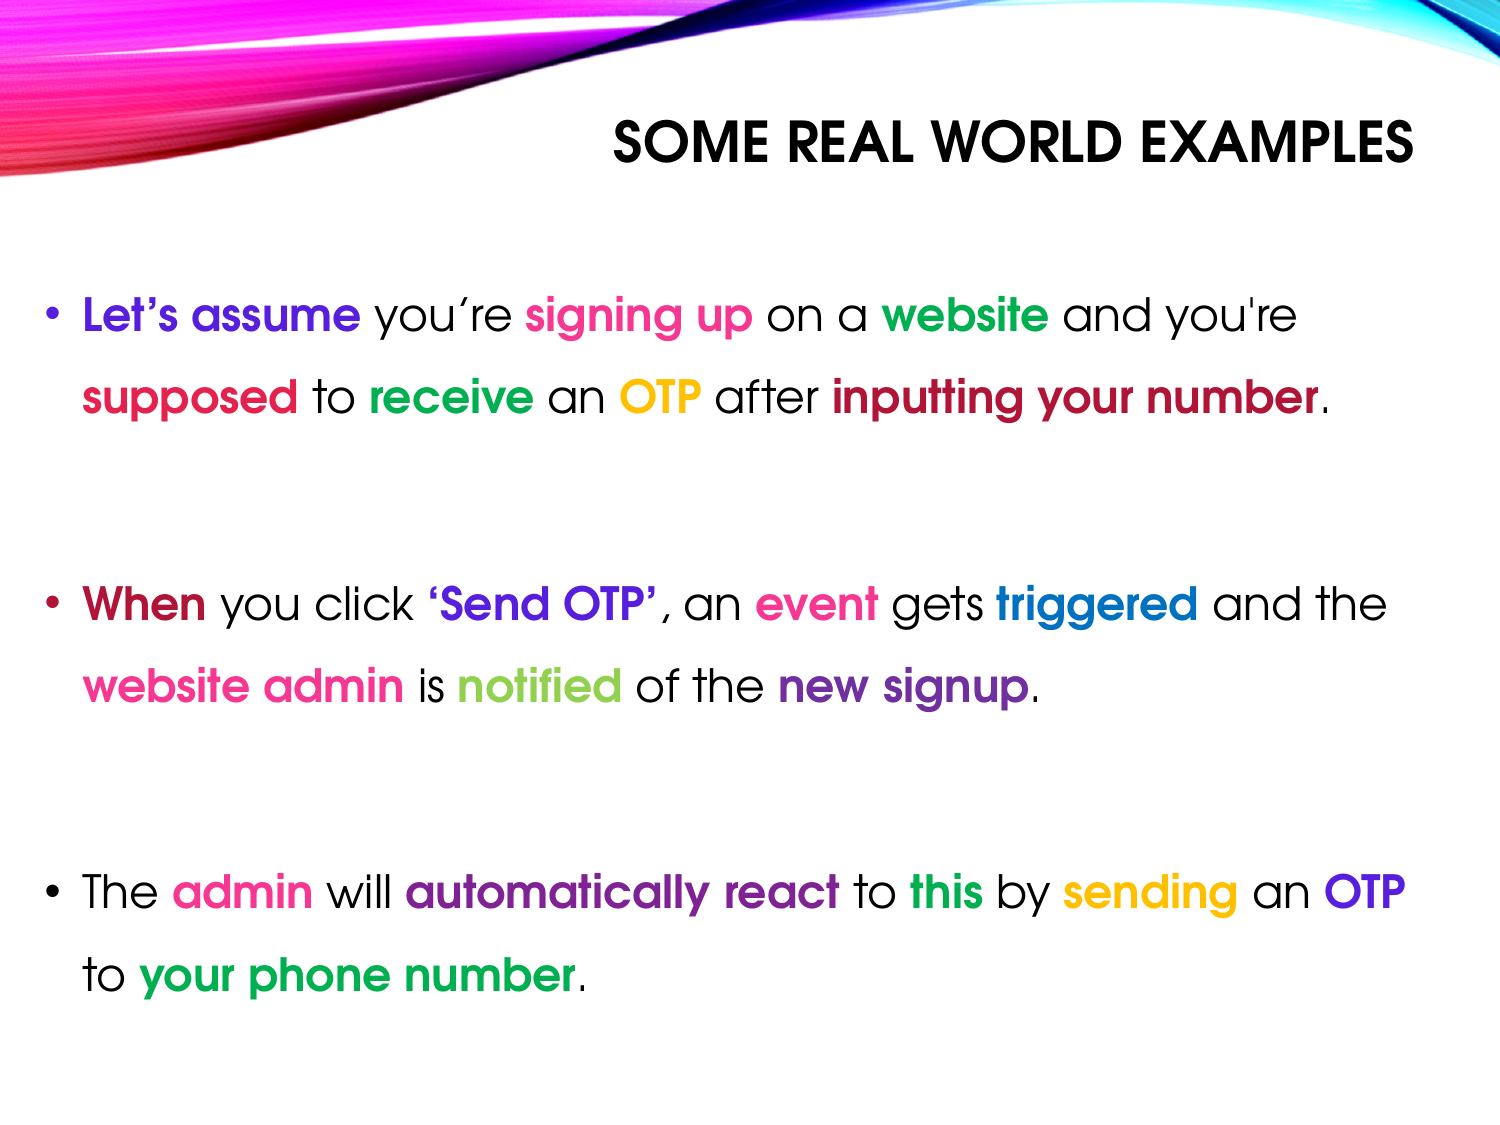

# Some real world examples
Let’s assume you’re signing up on a website and you're supposed to receive an OTP after inputting your number.

When you click ‘Send OTP’, an event gets triggered and the website admin is notified of the new signup.

The admin will automatically react to this by sending an OTP to your phone number.